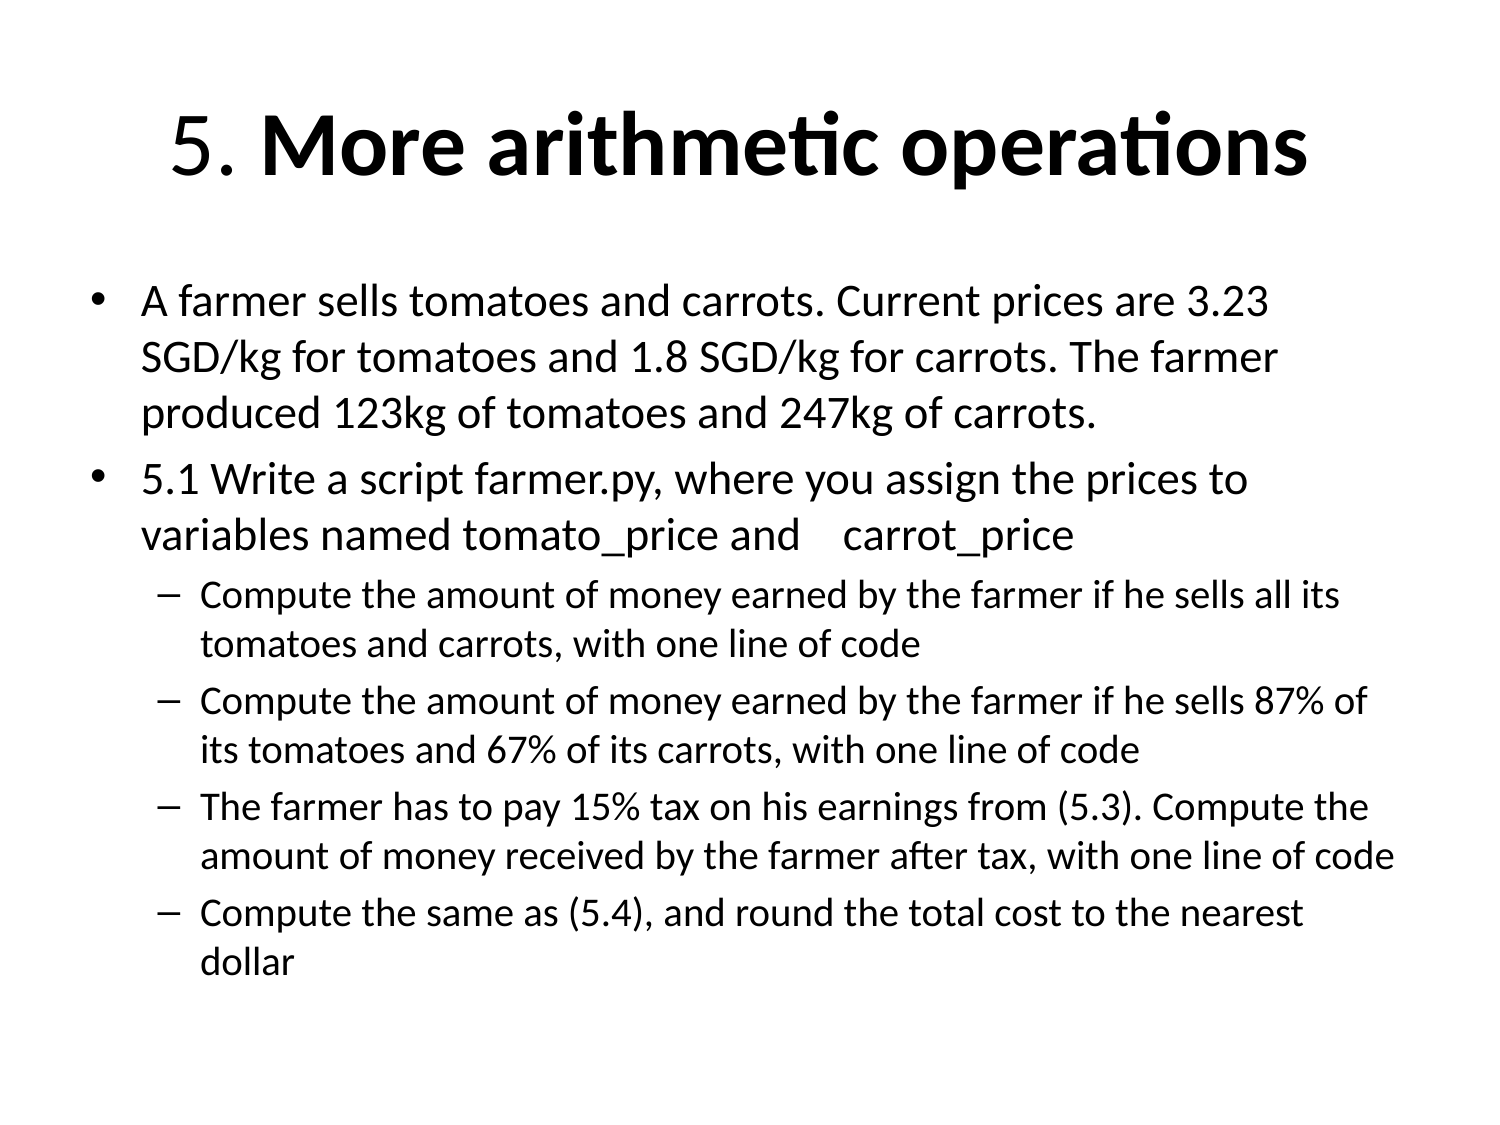

# 5. More arithmetic operations
A farmer sells tomatoes and carrots. Current prices are 3.23 SGD/kg for tomatoes and 1.8 SGD/kg for carrots. The farmer produced 123kg of tomatoes and 247kg of carrots.
5.1 Write a script farmer.py, where you assign the prices to variables named tomato_price and    carrot_price
Compute the amount of money earned by the farmer if he sells all its tomatoes and carrots, with one line of code
Compute the amount of money earned by the farmer if he sells 87% of its tomatoes and 67% of its carrots, with one line of code
The farmer has to pay 15% tax on his earnings from (5.3). Compute the amount of money received by the farmer after tax, with one line of code
Compute the same as (5.4), and round the total cost to the nearest dollar